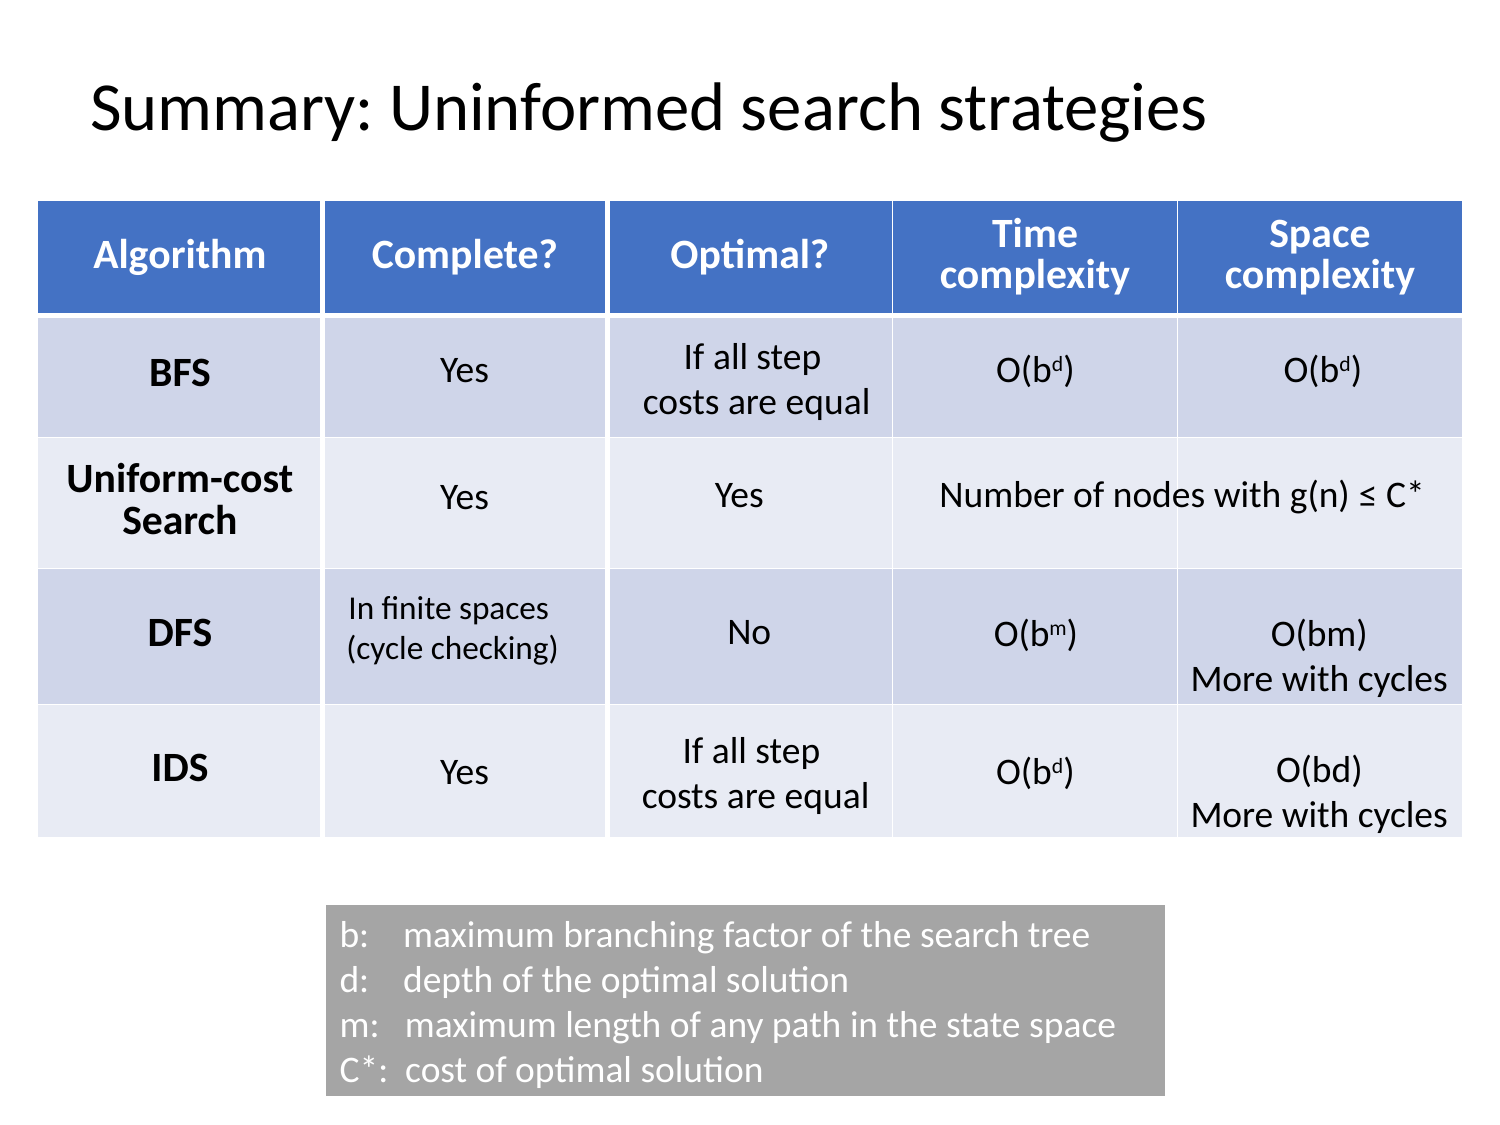

# Summary: Uninformed search strategies
| Algorithm | Complete? | Optimal? | Time complexity | Space complexity |
| --- | --- | --- | --- | --- |
| BFS |  |  |  |  |
| Uniform-cost Search |  |  |  |  |
| DFS |  |  |  |  |
| IDS |  |  |  |  |
If all step
costs are equal
Yes
O(bd)
O(bd)
Yes
Number of nodes with g(n) ≤ C*
Yes
In finite spaces
(cycle checking)
No
O(bm)
O(bm)
More with cycles
If all step
costs are equal
O(bd)
More with cycles
Yes
O(bd)
b:    maximum branching factor of the search tree
d:    depth of the optimal solution
m:   maximum length of any path in the state space
C*:  cost of optimal solution